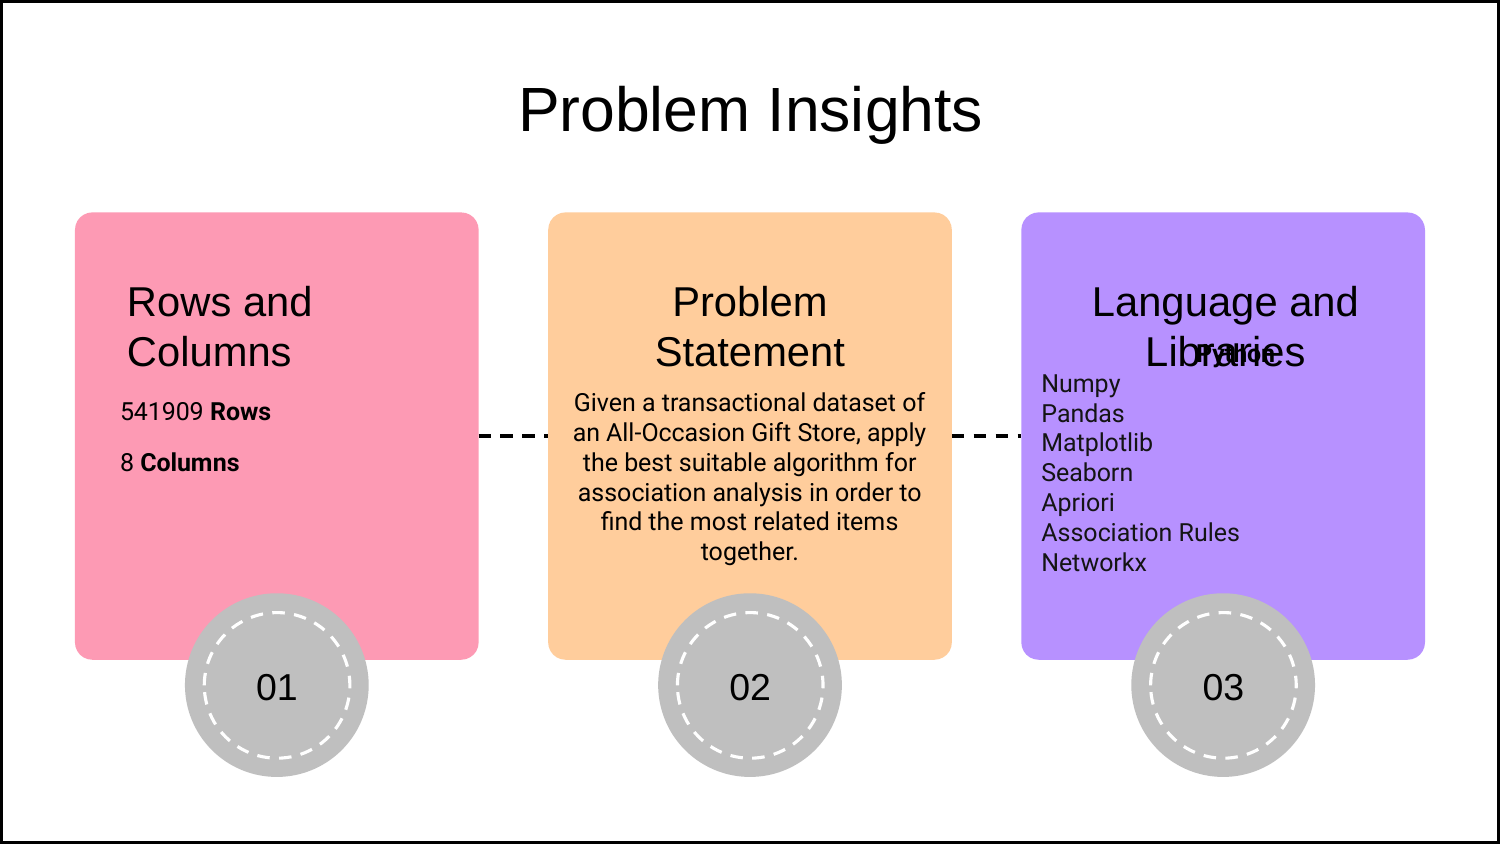

# Problem Insights
541909 Rows
8 Columns

01

Given a transactional dataset of an All-Occasion Gift Store, apply the best suitable algorithm for association analysis in order to find the most related items together.

02

Python
Numpy
Pandas
Matplotlib
Seaborn
Apriori
Association Rules
Networkx

03
Rows and Columns
Problem Statement
Language and Libraries